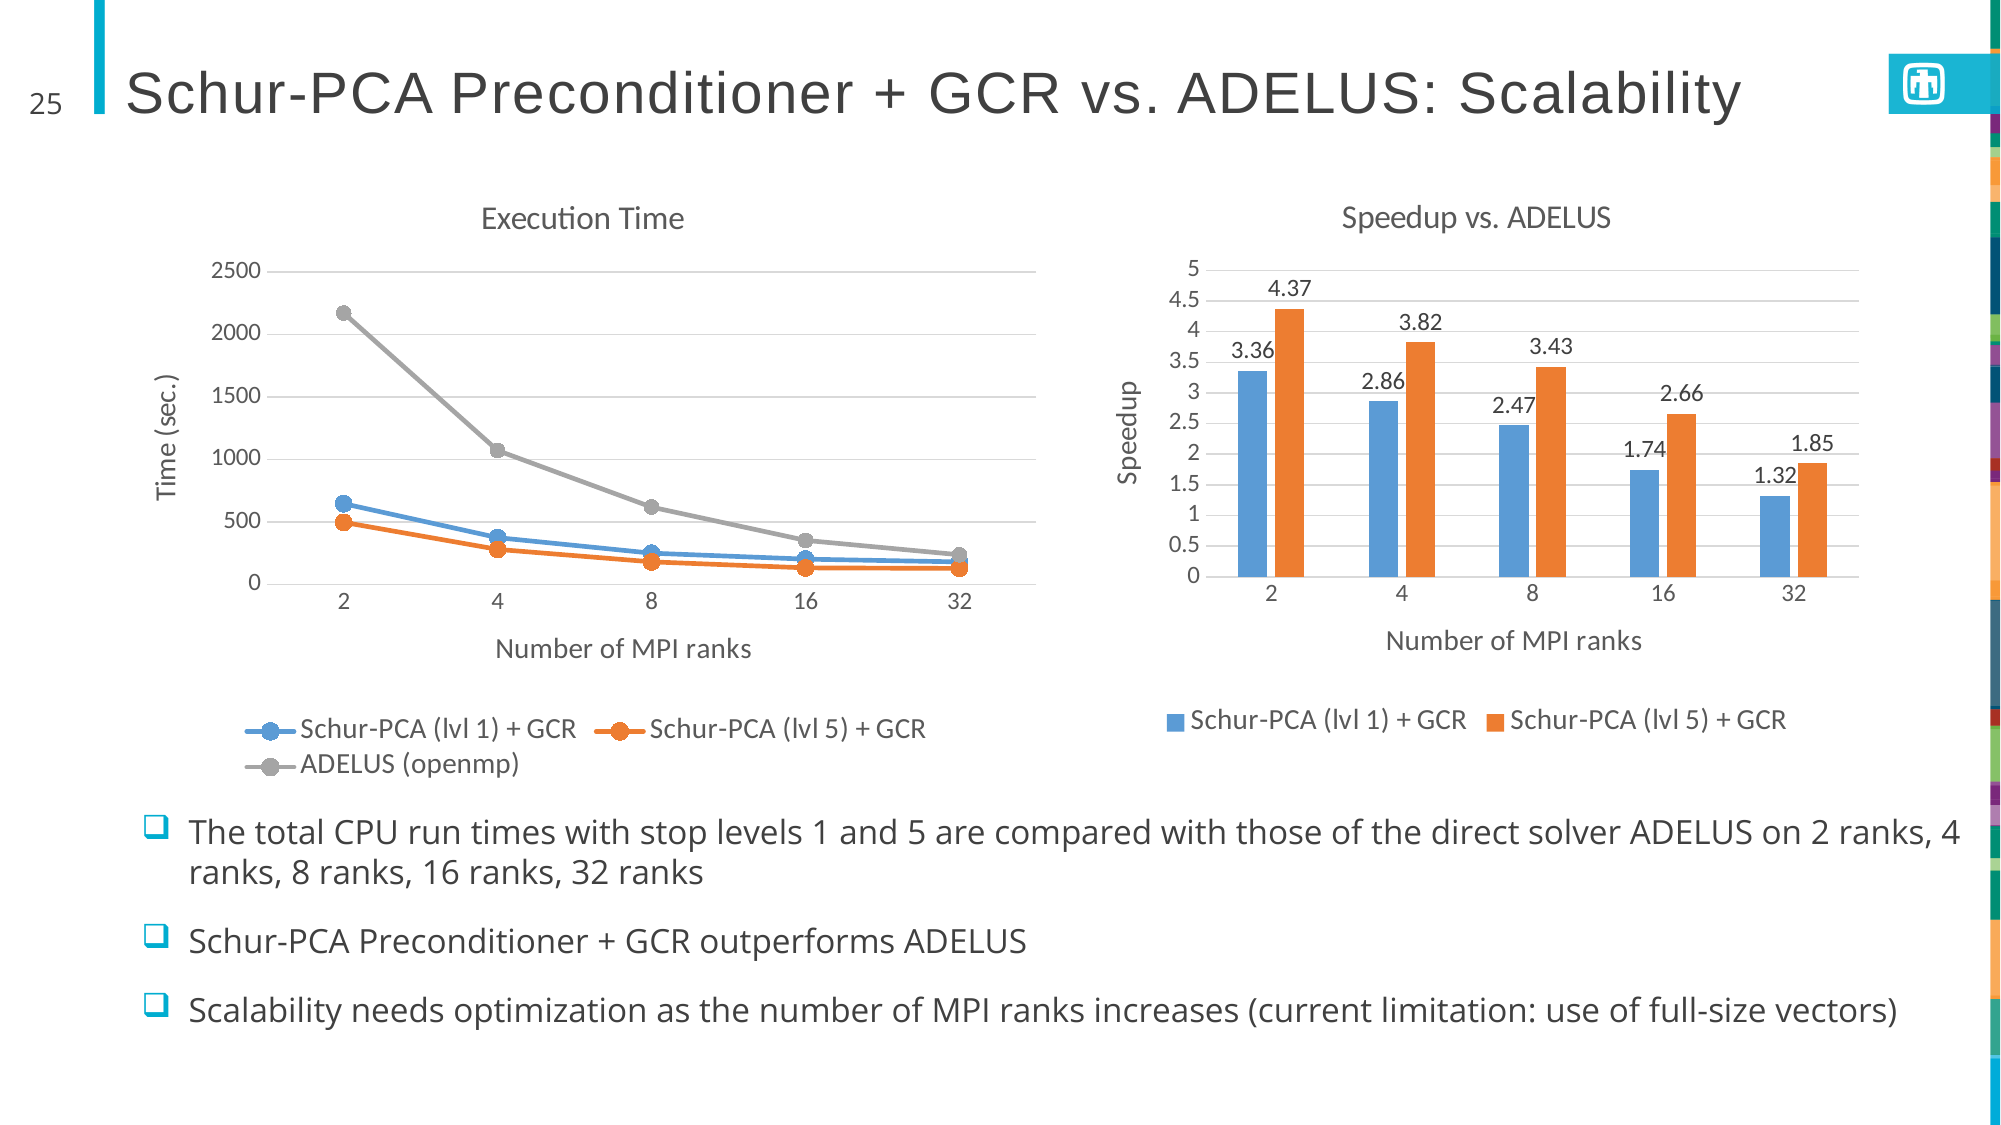

25
# Schur-PCA Preconditioner + GCR vs. ADELUS: Scalability

### Chart: Execution Time

| Category | Schur-PCA (lvl 1) + GCR | Schur-PCA (lvl 5) + GCR | ADELUS (openmp) |
|---|---|---|---|
| 2 | 646.11250155 | 496.75352718000005 | 2171.964233333333 |
| 4 | 374.63367879000003 | 280.43545549 | 1072.2344333333333 |
| 8 | 250.16525656 | 180.56737023 | 619.0865666666667 |
| 16 | 202.44518145 | 132.6802323 | 352.5696666666666 |
| 32 | 180.44951648000003 | 128.44658811 | 237.59026666666668 |

### Chart: Speedup vs. ADELUS

| Category | Schur-PCA (lvl 1) + GCR | Schur-PCA (lvl 5) + GCR |
|---|---|---|
| 2 | 3.3615883118232057 | 4.372317687733933 |
| 4 | 2.862087671339265 | 3.823462448640229 |
| 8 | 2.4747104181438724 | 3.428562790043945 |
| 16 | 1.7415562284140824 | 2.6572885844025356 |
| 32 | 1.3166578182158764 | 1.849720340280253 |
The total CPU run times with stop levels 1 and 5 are compared with those of the direct solver ADELUS on 2 ranks, 4 ranks, 8 ranks, 16 ranks, 32 ranks
Schur-PCA Preconditioner + GCR outperforms ADELUS
Scalability needs optimization as the number of MPI ranks increases (current limitation: use of full-size vectors)